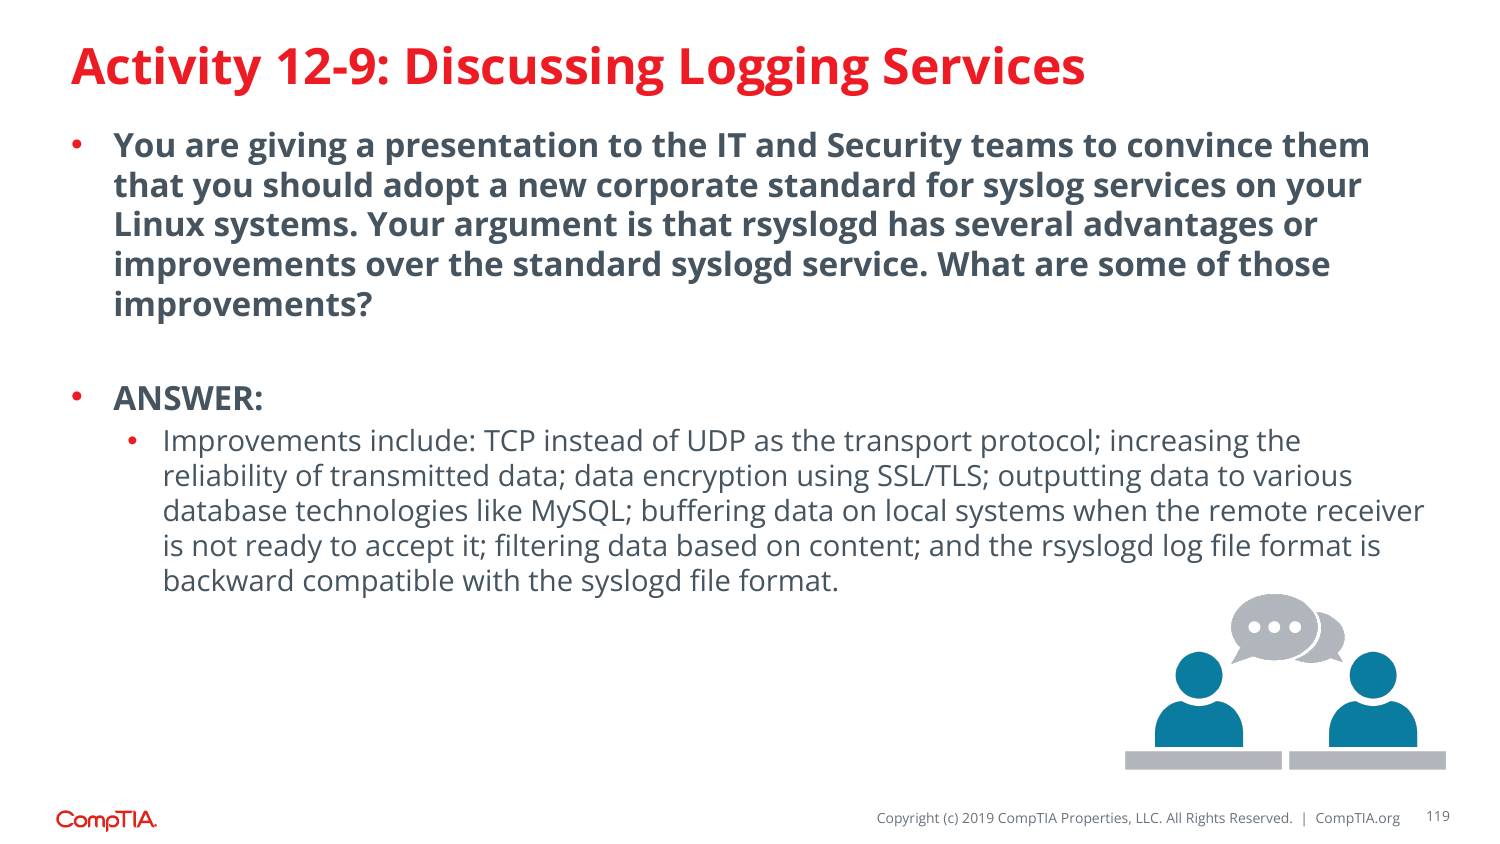

# Activity 12-9: Discussing Logging Services
You are giving a presentation to the IT and Security teams to convince them that you should adopt a new corporate standard for syslog services on your Linux systems. Your argument is that rsyslogd has several advantages or improvements over the standard syslogd service. What are some of those improvements?

ANSWER:
Improvements include: TCP instead of UDP as the transport protocol; increasing the reliability of transmitted data; data encryption using SSL/TLS; outputting data to various database technologies like MySQL; buffering data on local systems when the remote receiver is not ready to accept it; filtering data based on content; and the rsyslogd log file format is backward compatible with the syslogd file format.

119